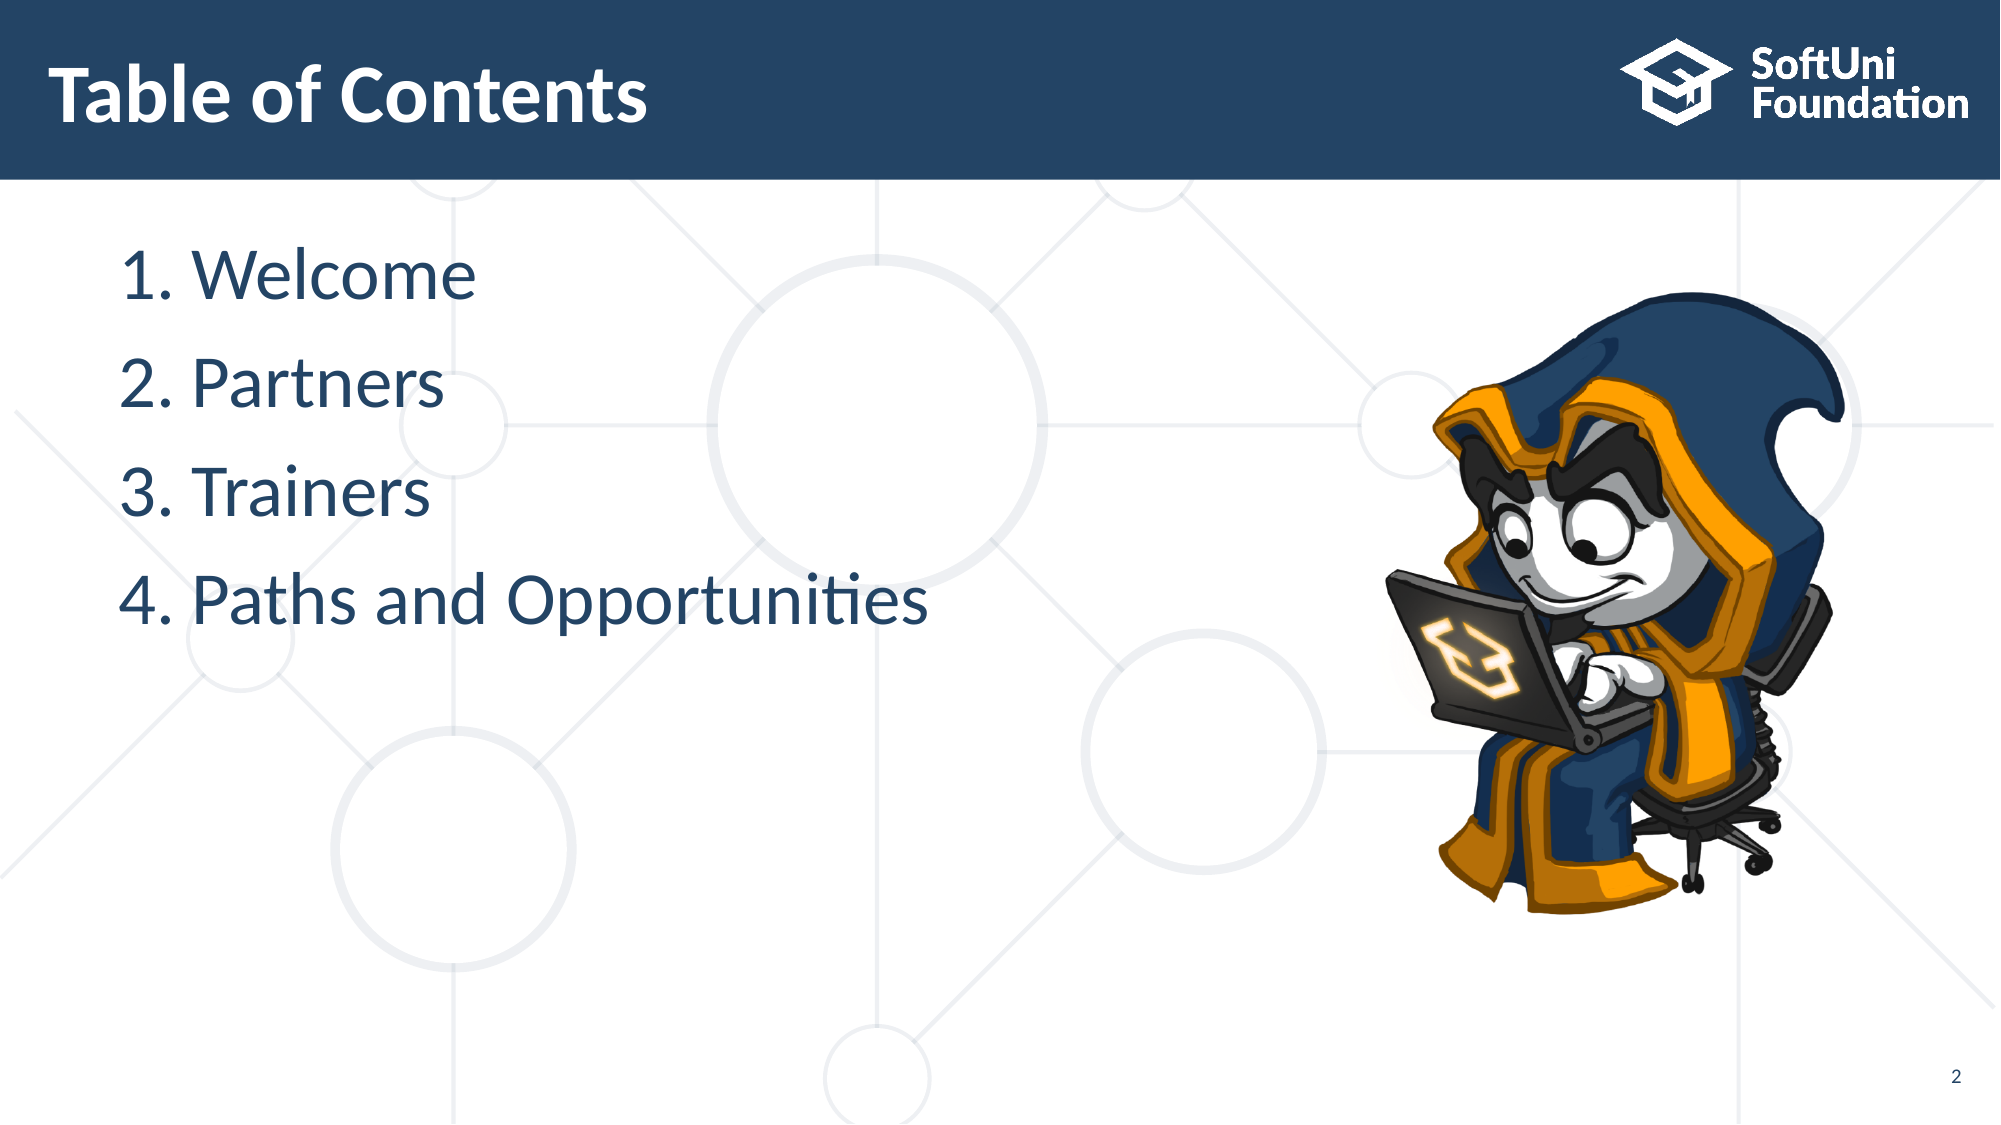

# Table of Contents
Welcome
Partners
Trainers
Paths and Opportunities
2